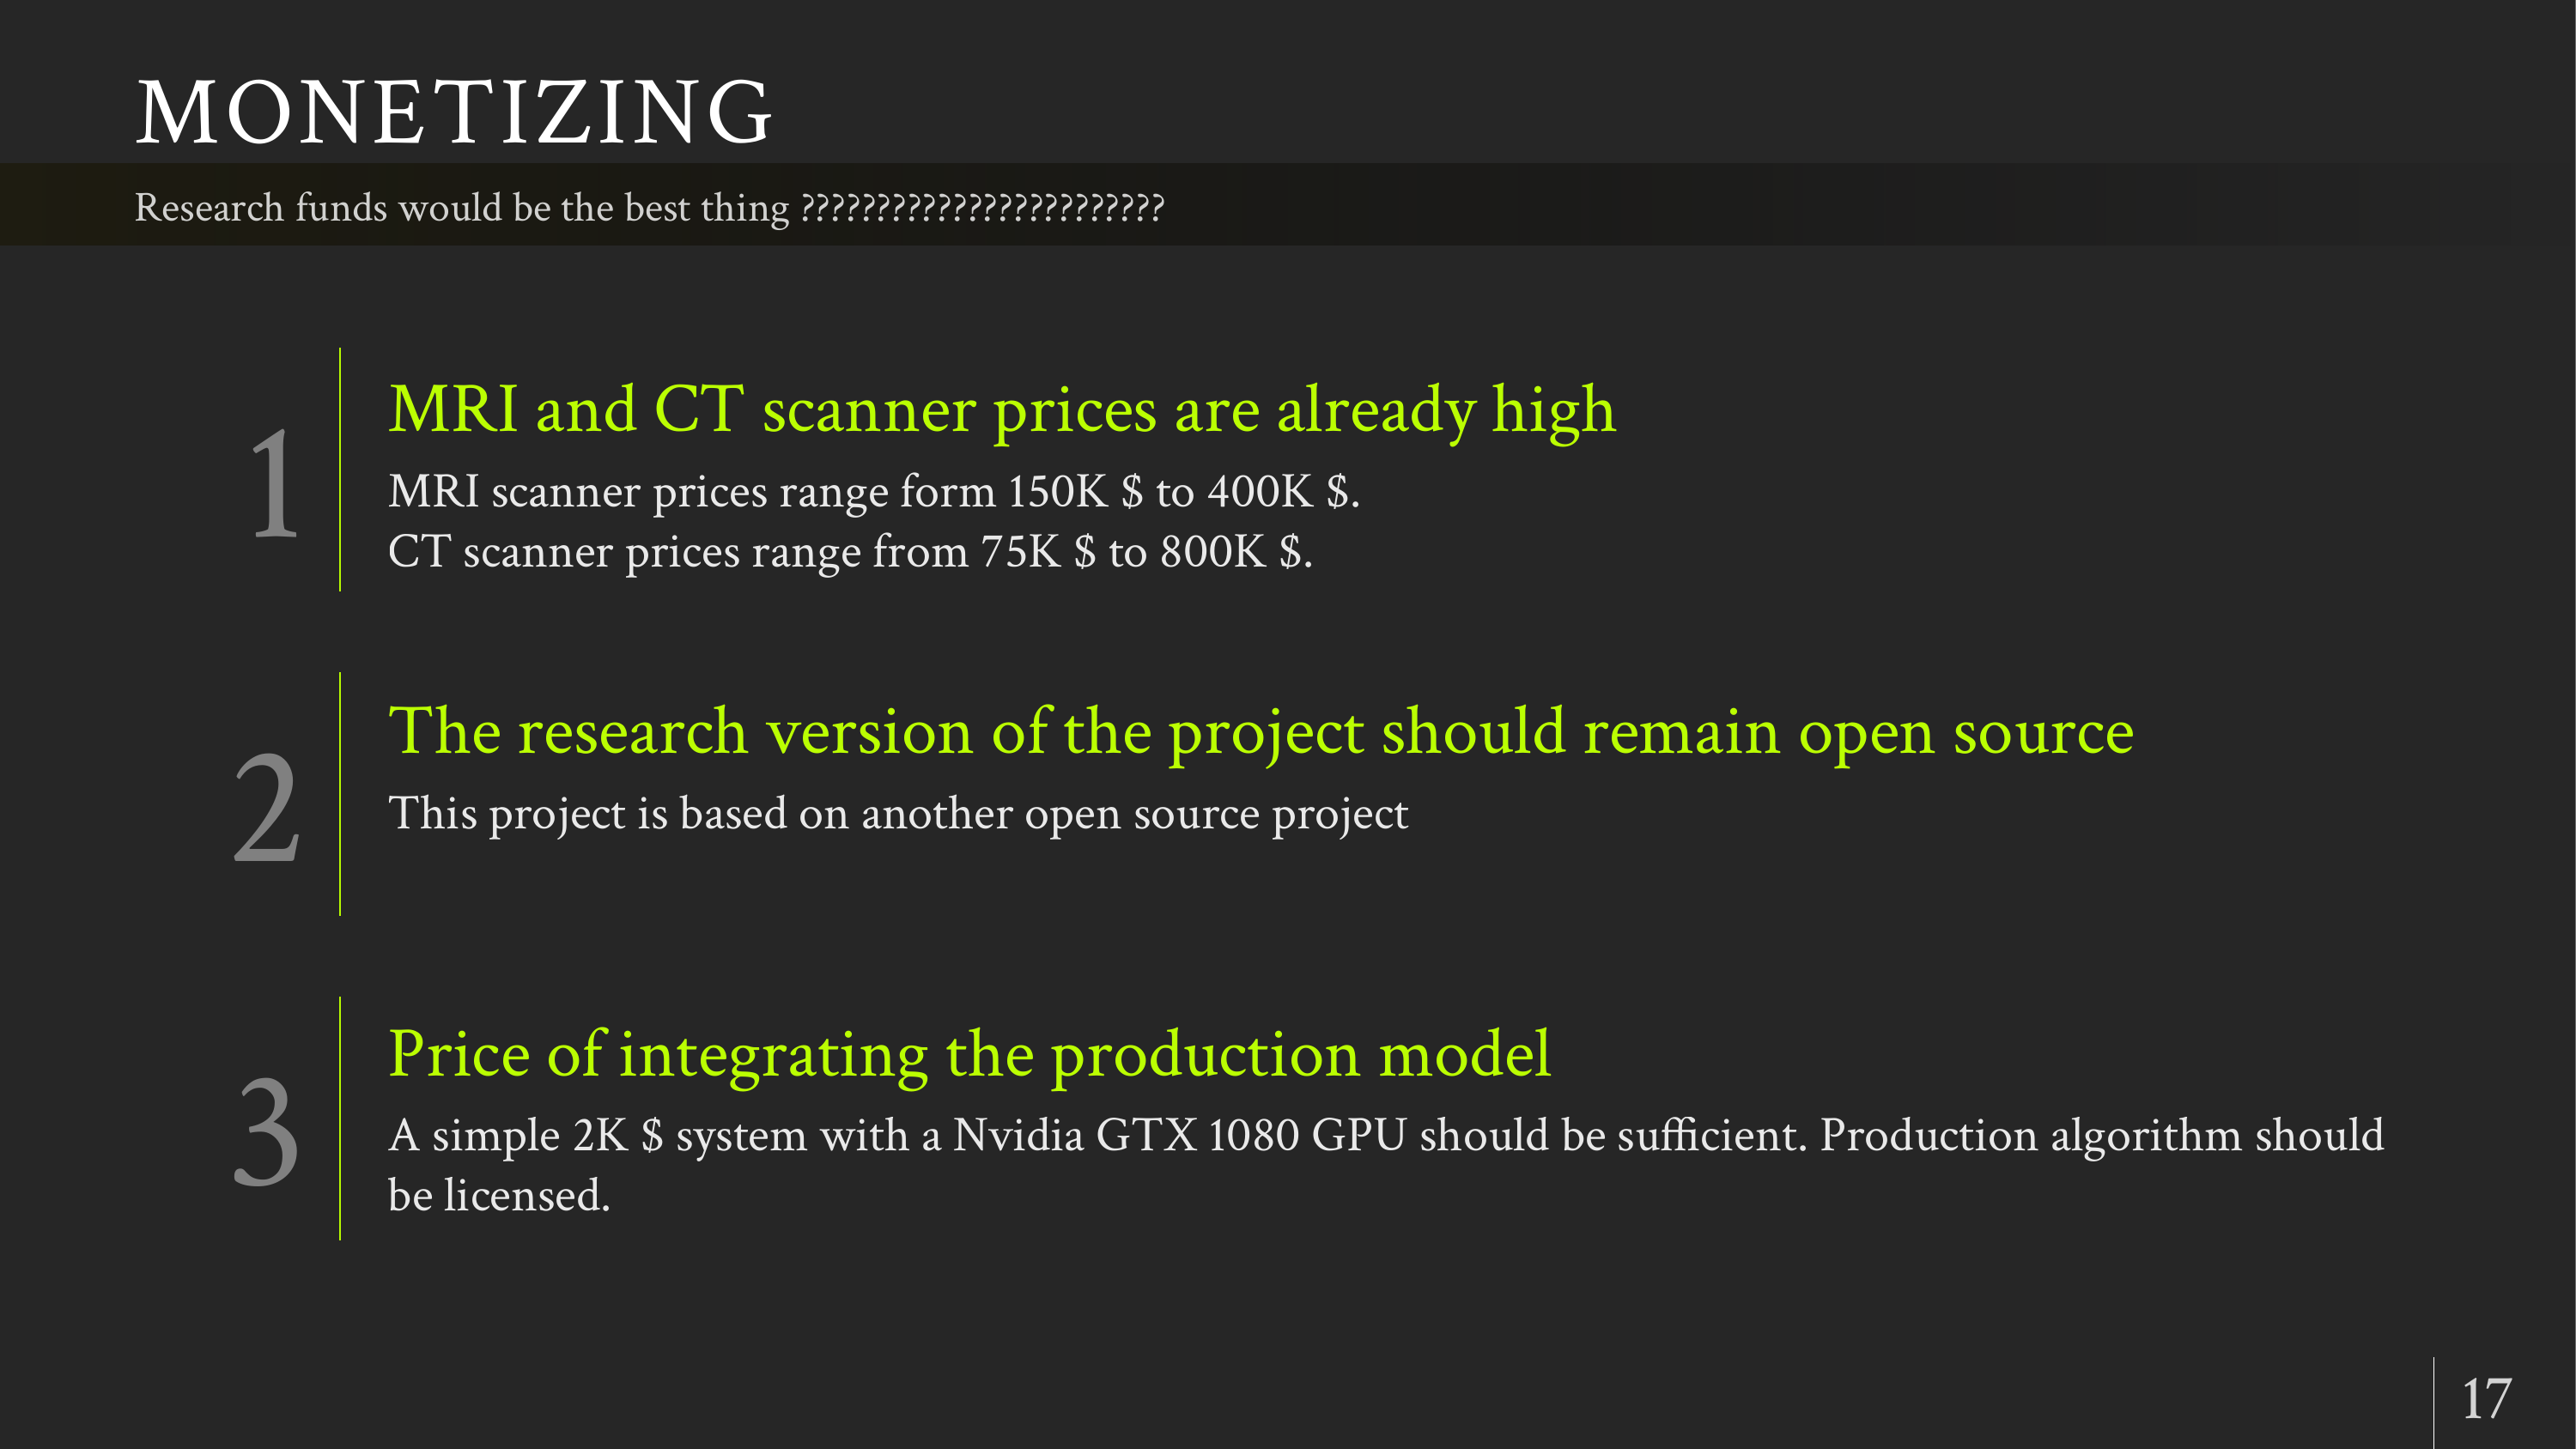

# MONETIZING
Research funds would be the best thing ????????????????????????
MRI and CT scanner prices are already high
MRI scanner prices range form 150K $ to 400K $.
CT scanner prices range from 75K $ to 800K $.

The research version of the project should remain open source
This project is based on another open source project

Price of integrating the production model
A simple 2K $ system with a Nvidia GTX 1080 GPU should be sufficient. Production algorithm should be licensed.

17